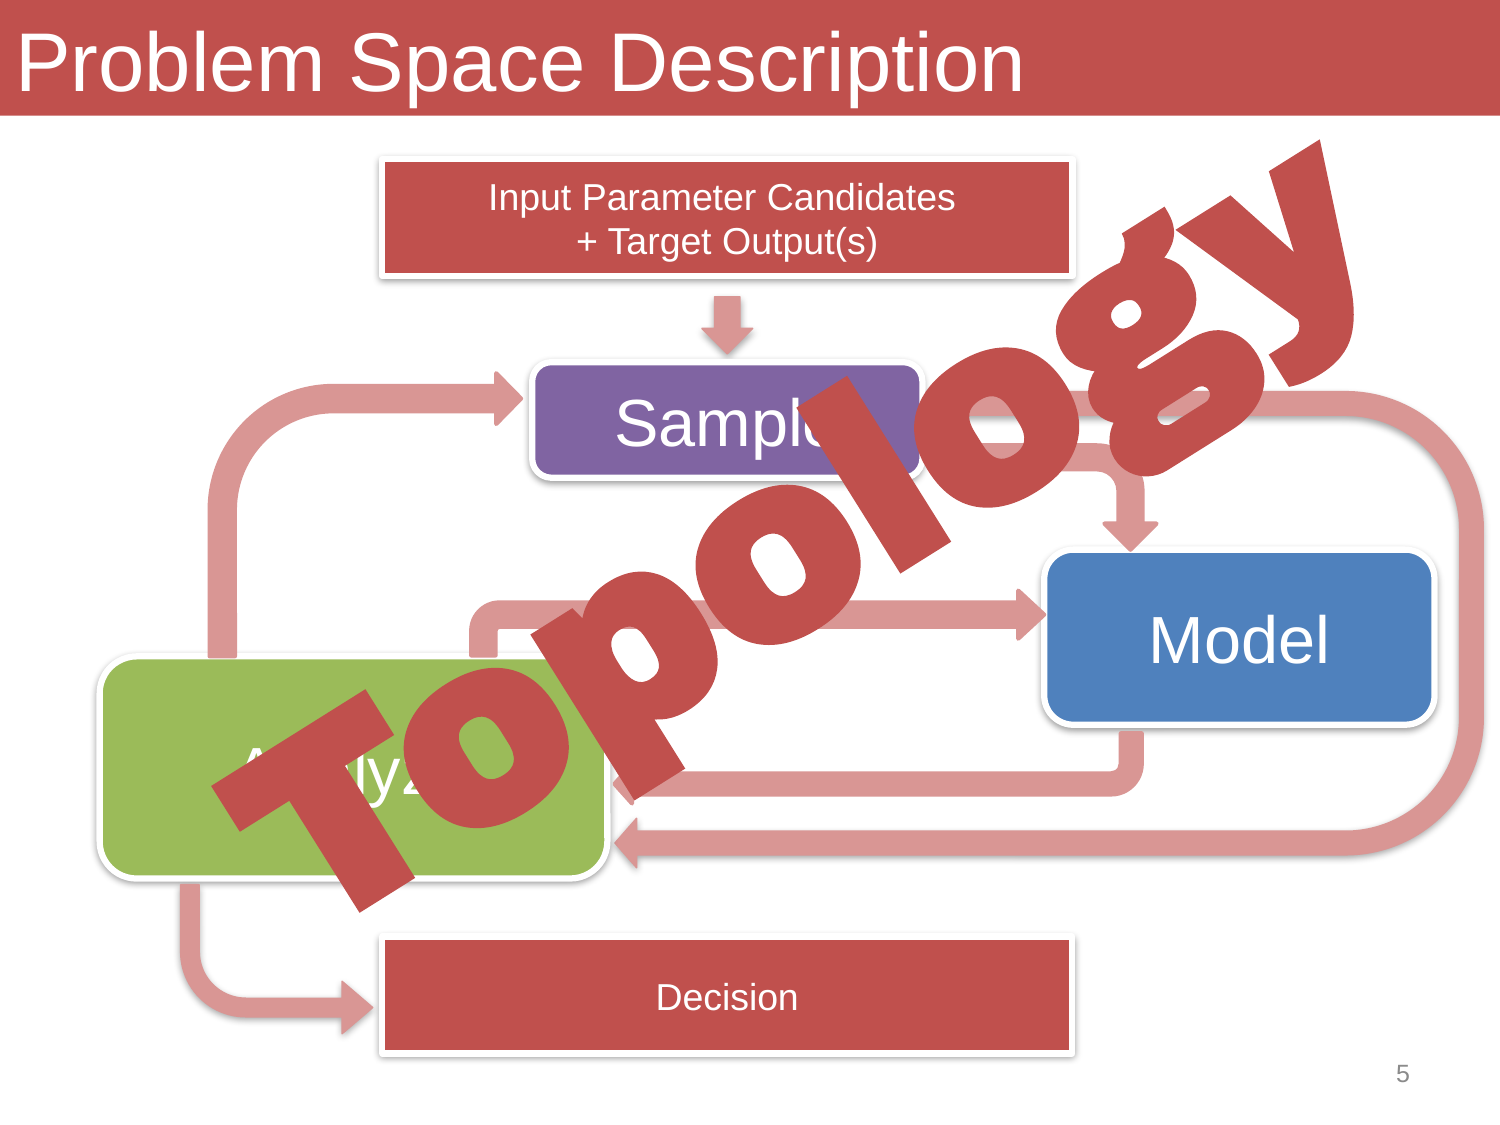

# Problem Space Description
Input Parameter Candidates
+ Target Output(s)

Sample

Topology

Model

Analyze

Decision
5